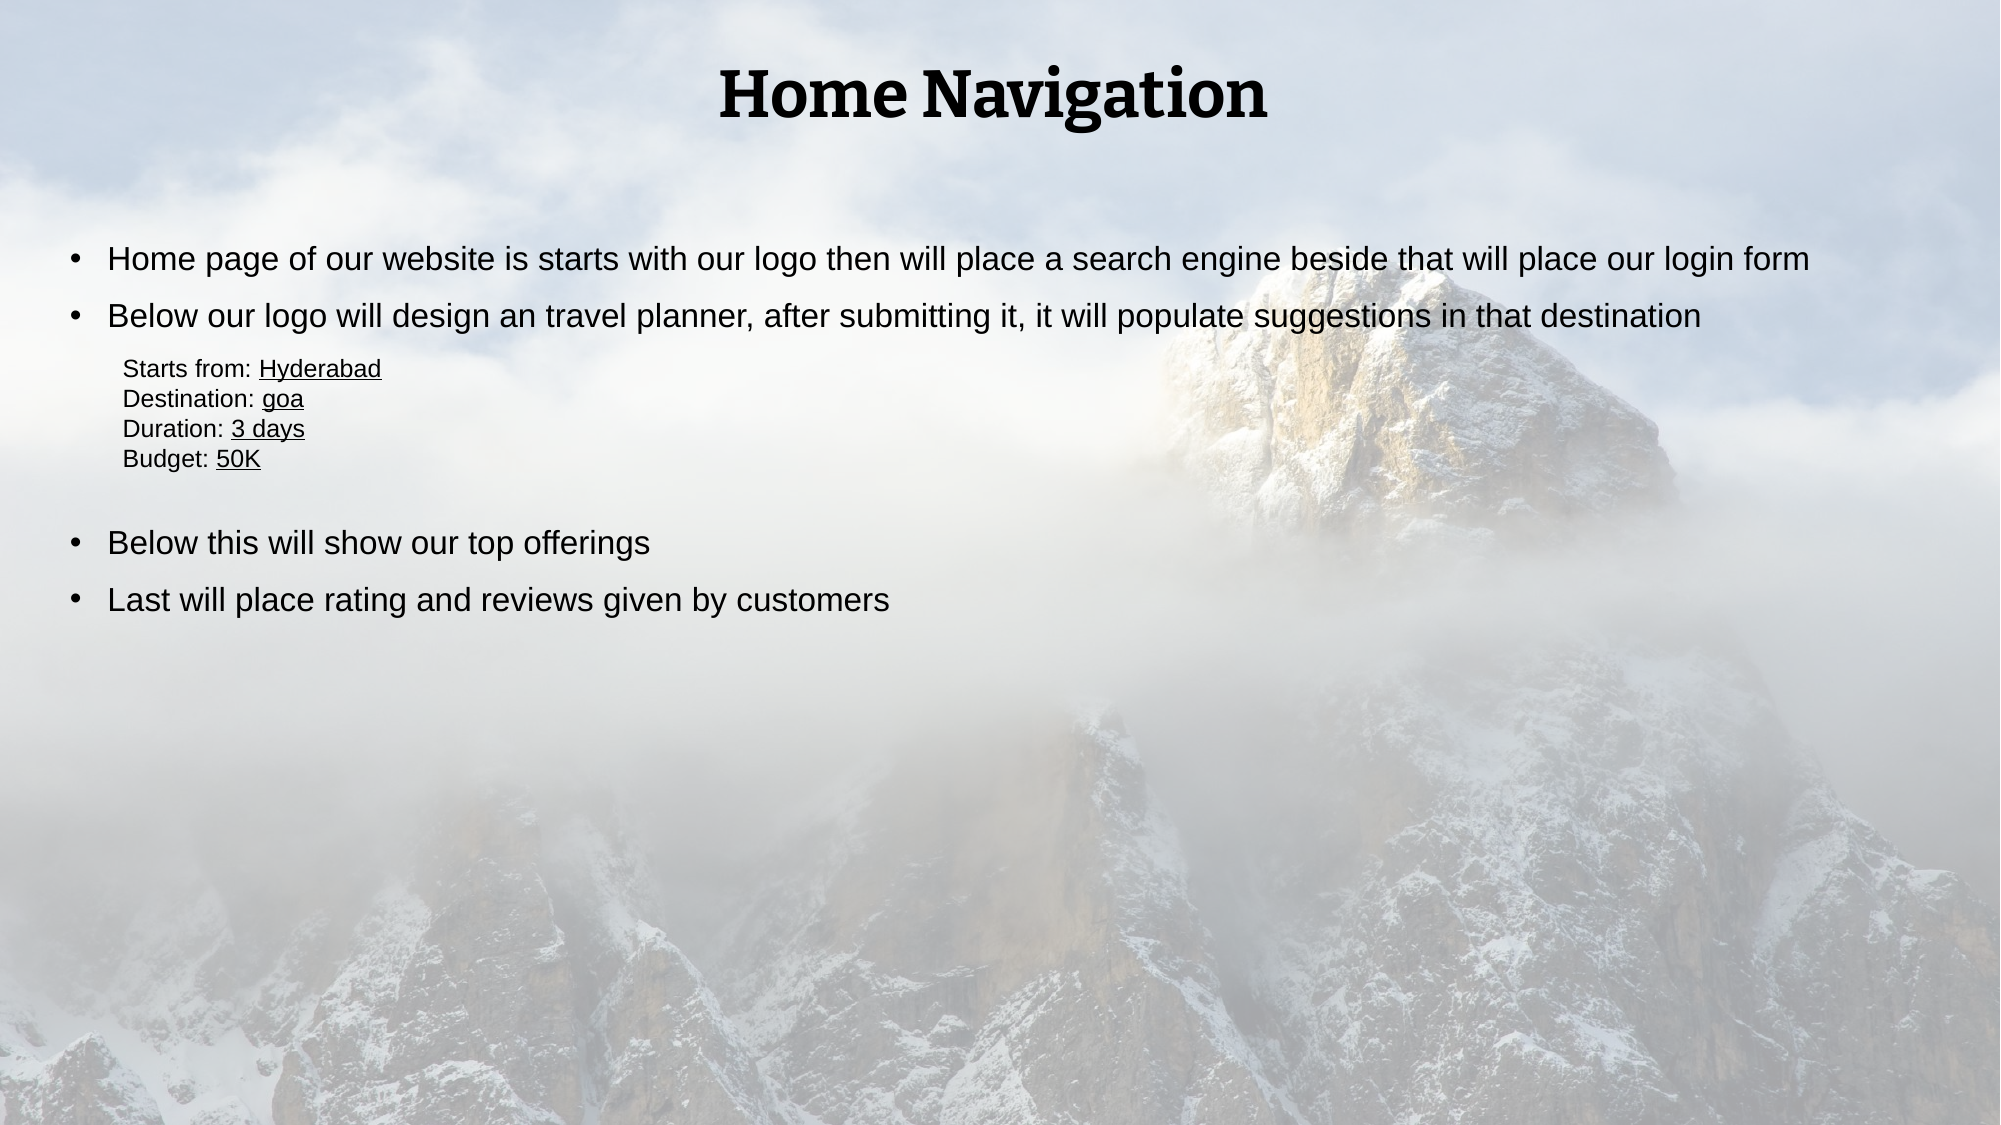

# Home Navigation
Home page of our website is starts with our logo then will place a search engine beside that will place our login form
Below our logo will design an travel planner, after submitting it, it will populate suggestions in that destination

Below this will show our top offerings
Last will place rating and reviews given by customers

Starts from: Hyderabad
Destination: goa
Duration: 3 days
Budget: 50K